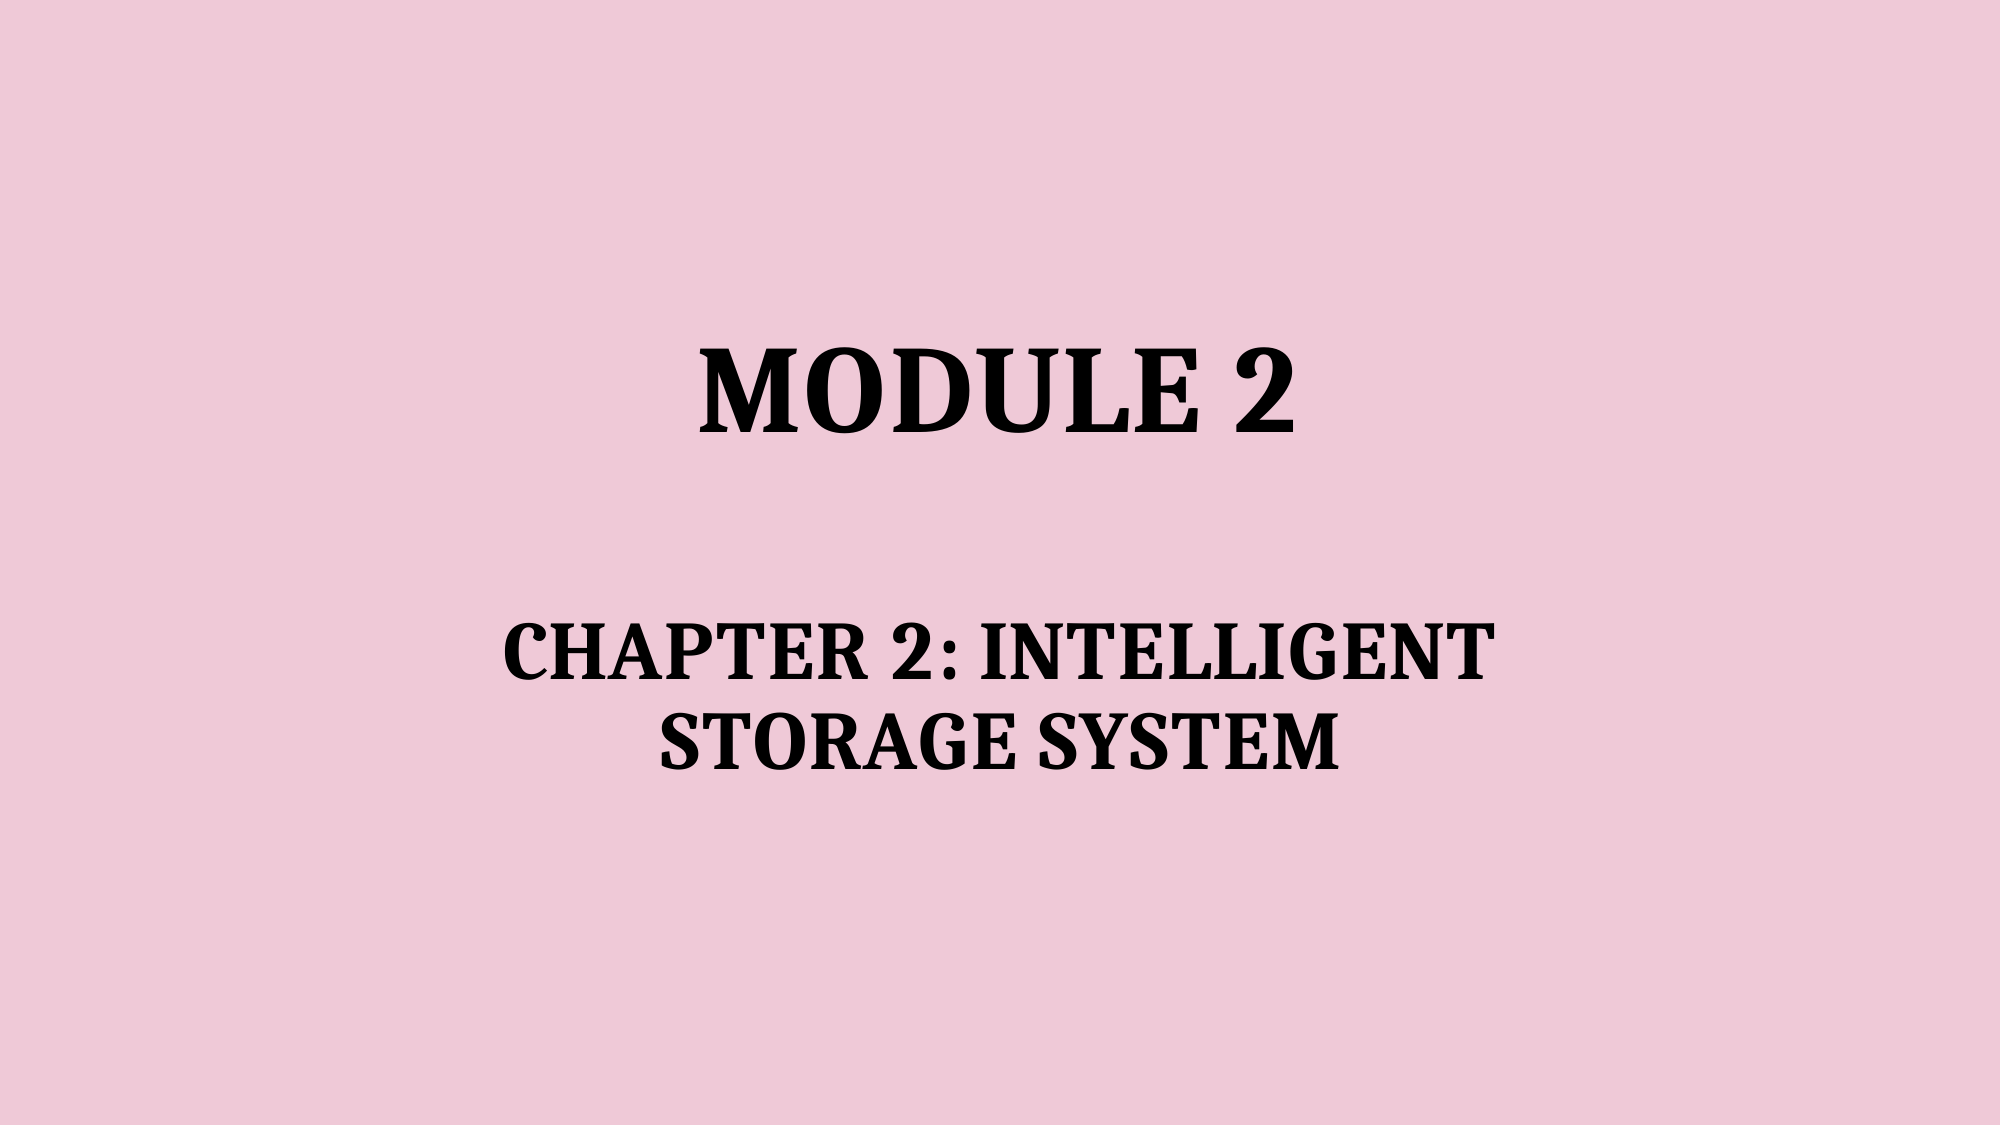

# MODULE 2
CHAPTER 2: INTELLIGENT STORAGE SYSTEM